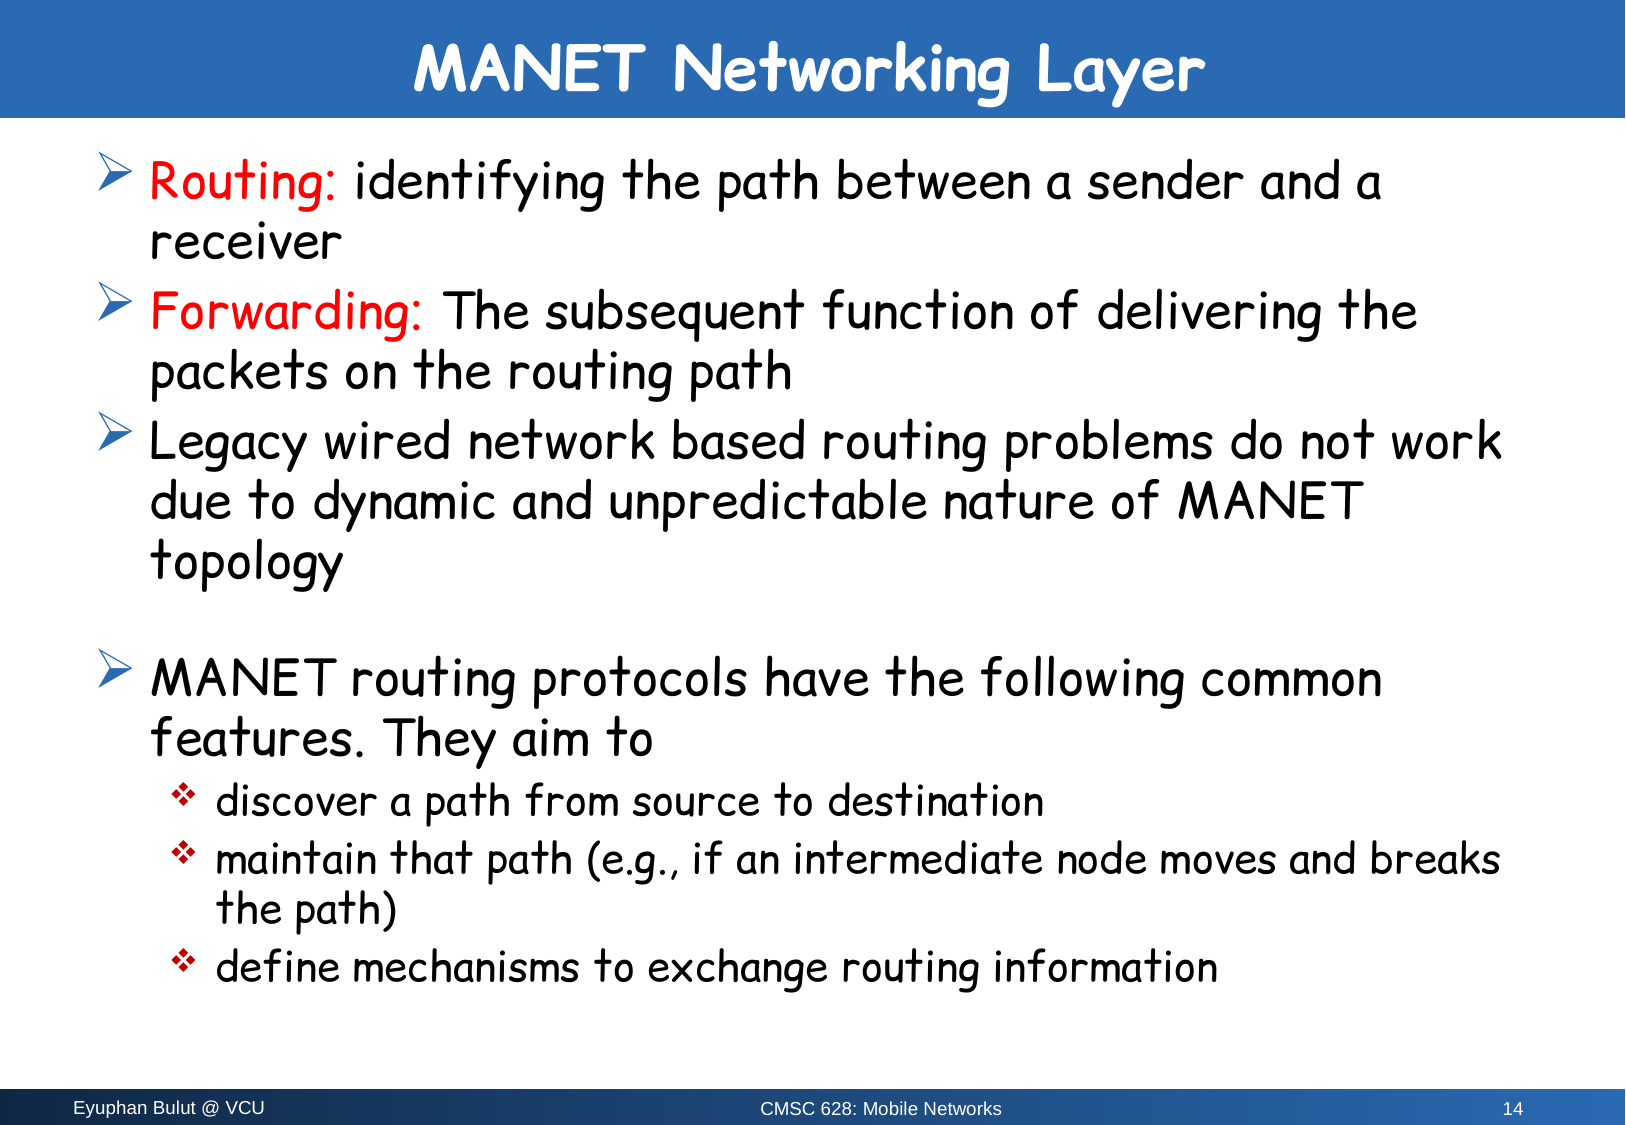

# MANET Networking Layer
Routing: identifying the path between a sender and a receiver
Forwarding: The subsequent function of delivering the packets on the routing path
Legacy wired network based routing problems do not work due to dynamic and unpredictable nature of MANET topology

MANET routing protocols have the following common features. They aim to
discover a path from source to destination
maintain that path (e.g., if an intermediate node moves and breaks the path)
define mechanisms to exchange routing information

14